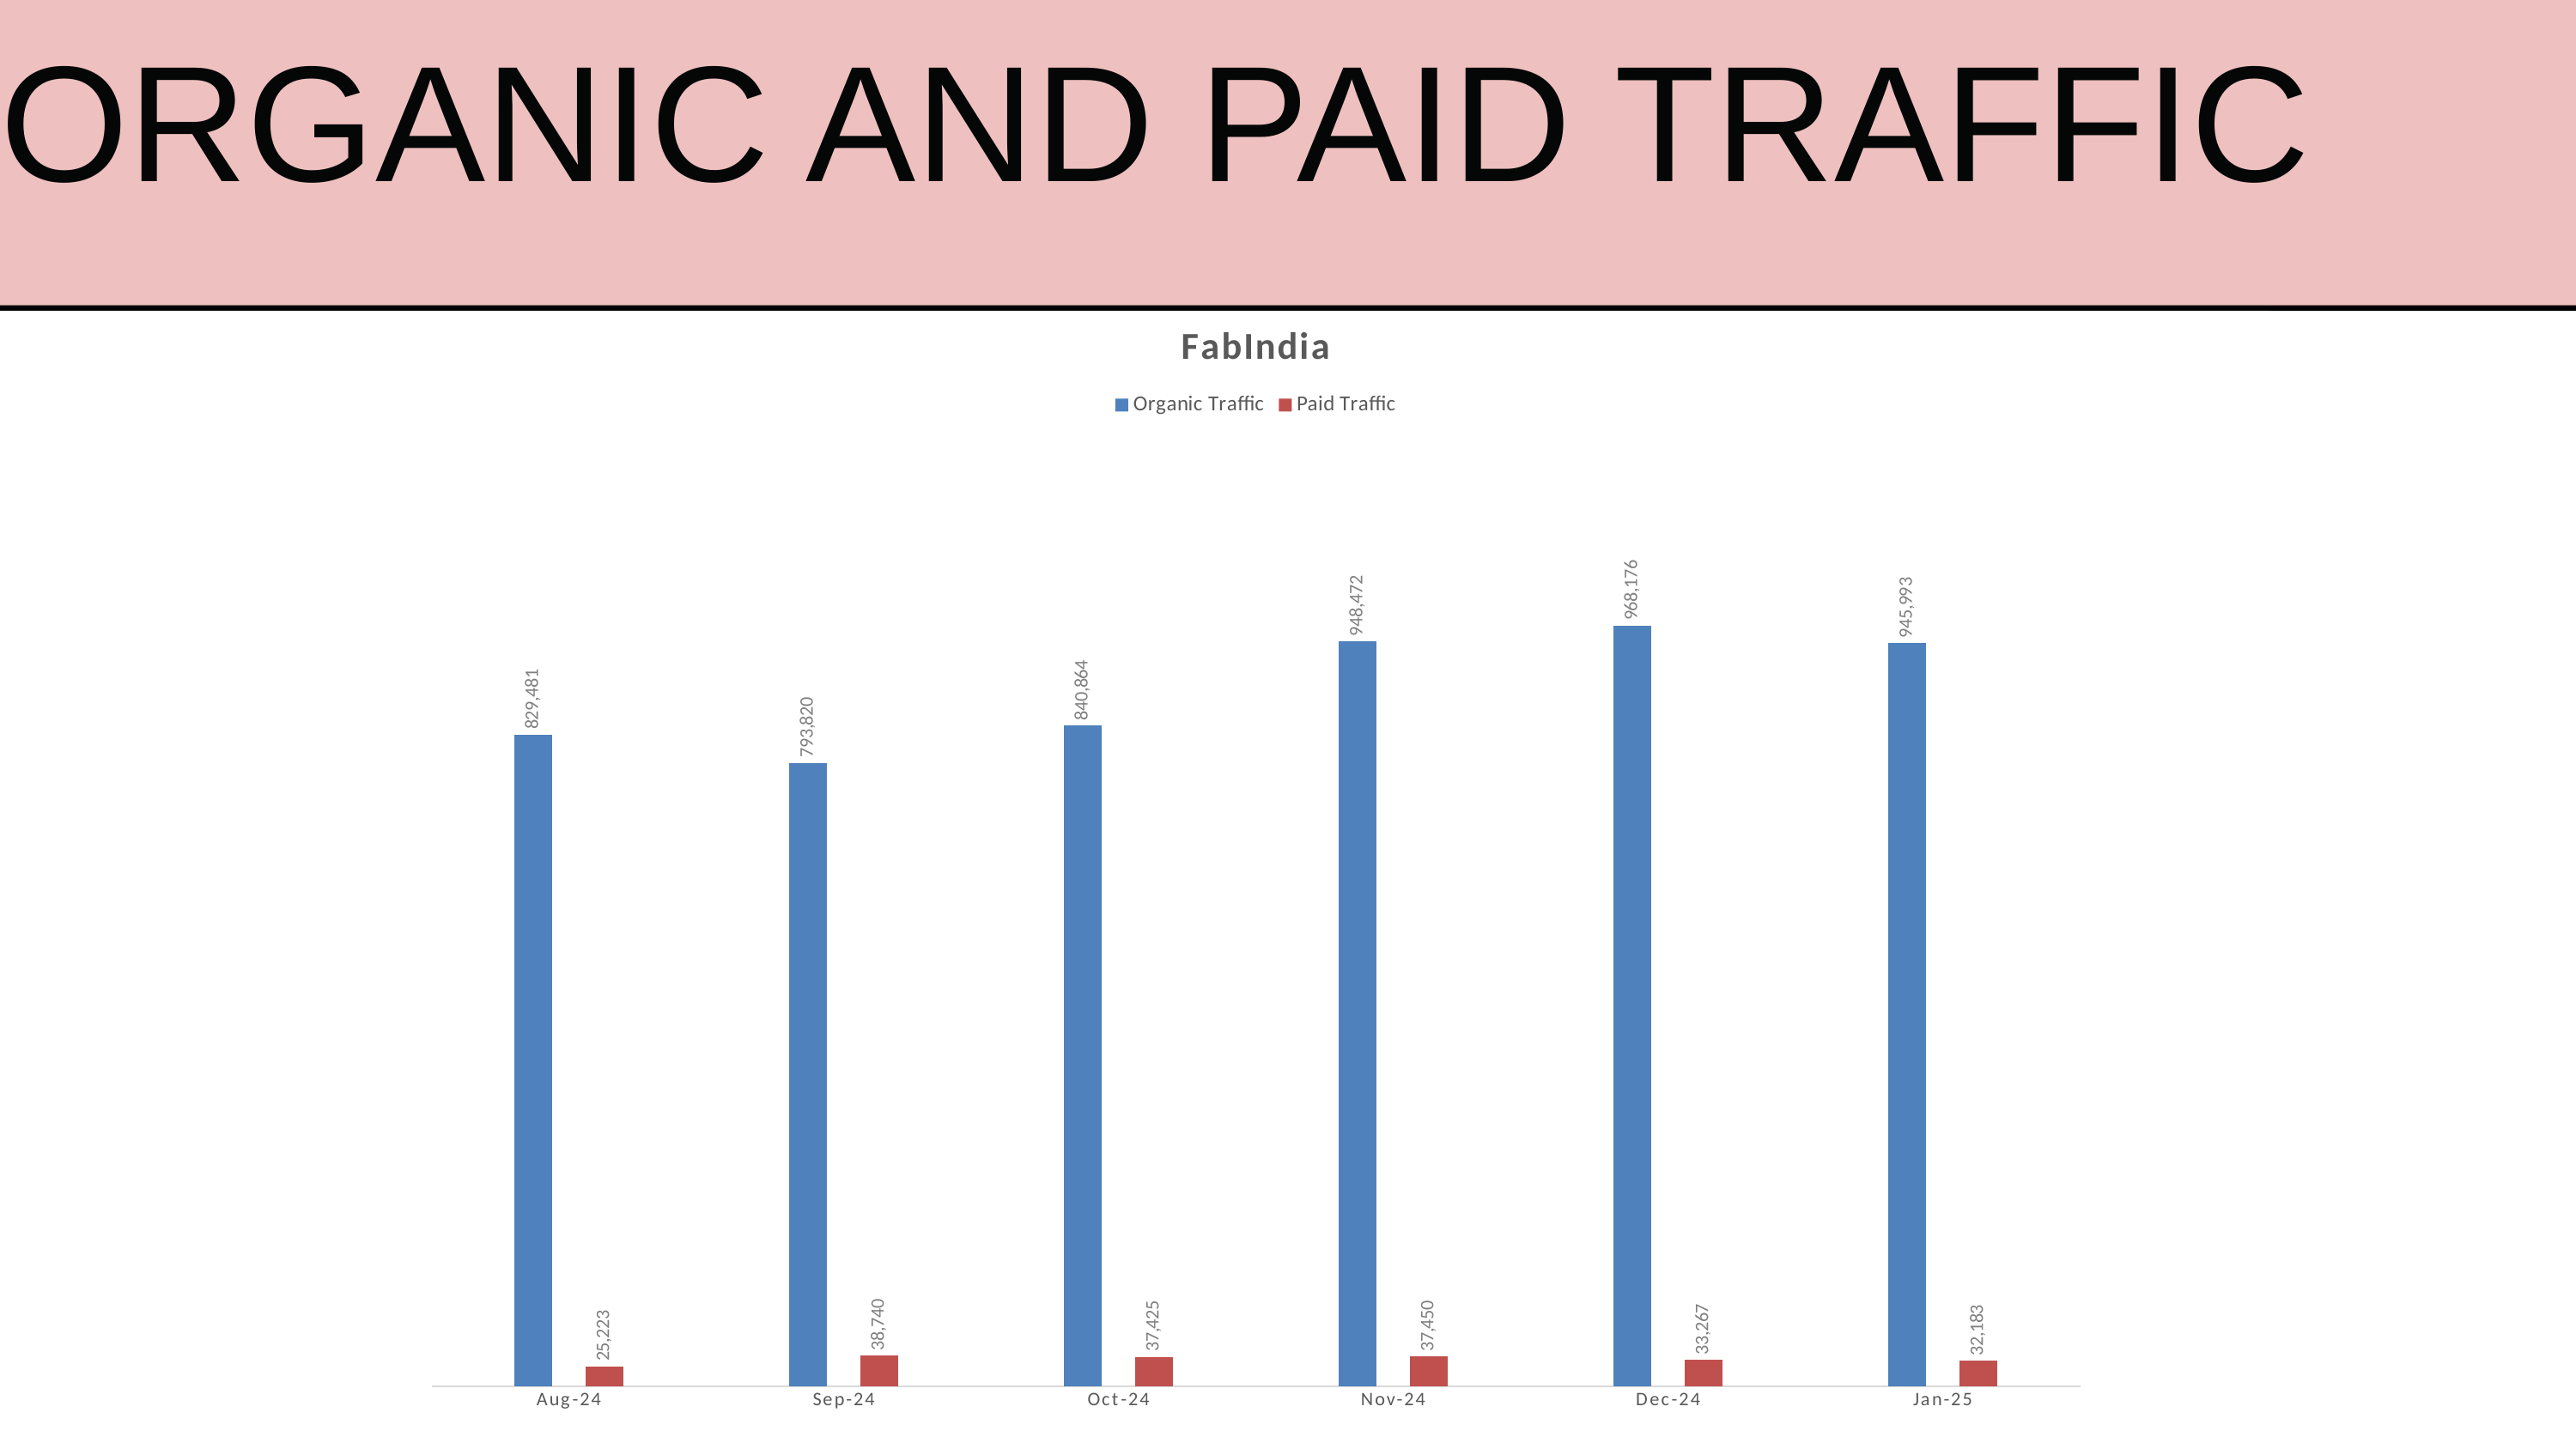

ORGANIC AND PAID TRAFFIC

### Chart: FabIndia

| Category | Organic Traffic | Paid Traffic |
|---|---|---|
| 45505 | 829481.0 | 25223.0 |
| 45536 | 793820.0 | 38740.0 |
| 45566 | 840864.0 | 37425.0 |
| 45597 | 948472.0 | 37450.0 |
| 45627 | 968176.0 | 33267.0 |
| 45658 | 945993.0 | 32183.0 |